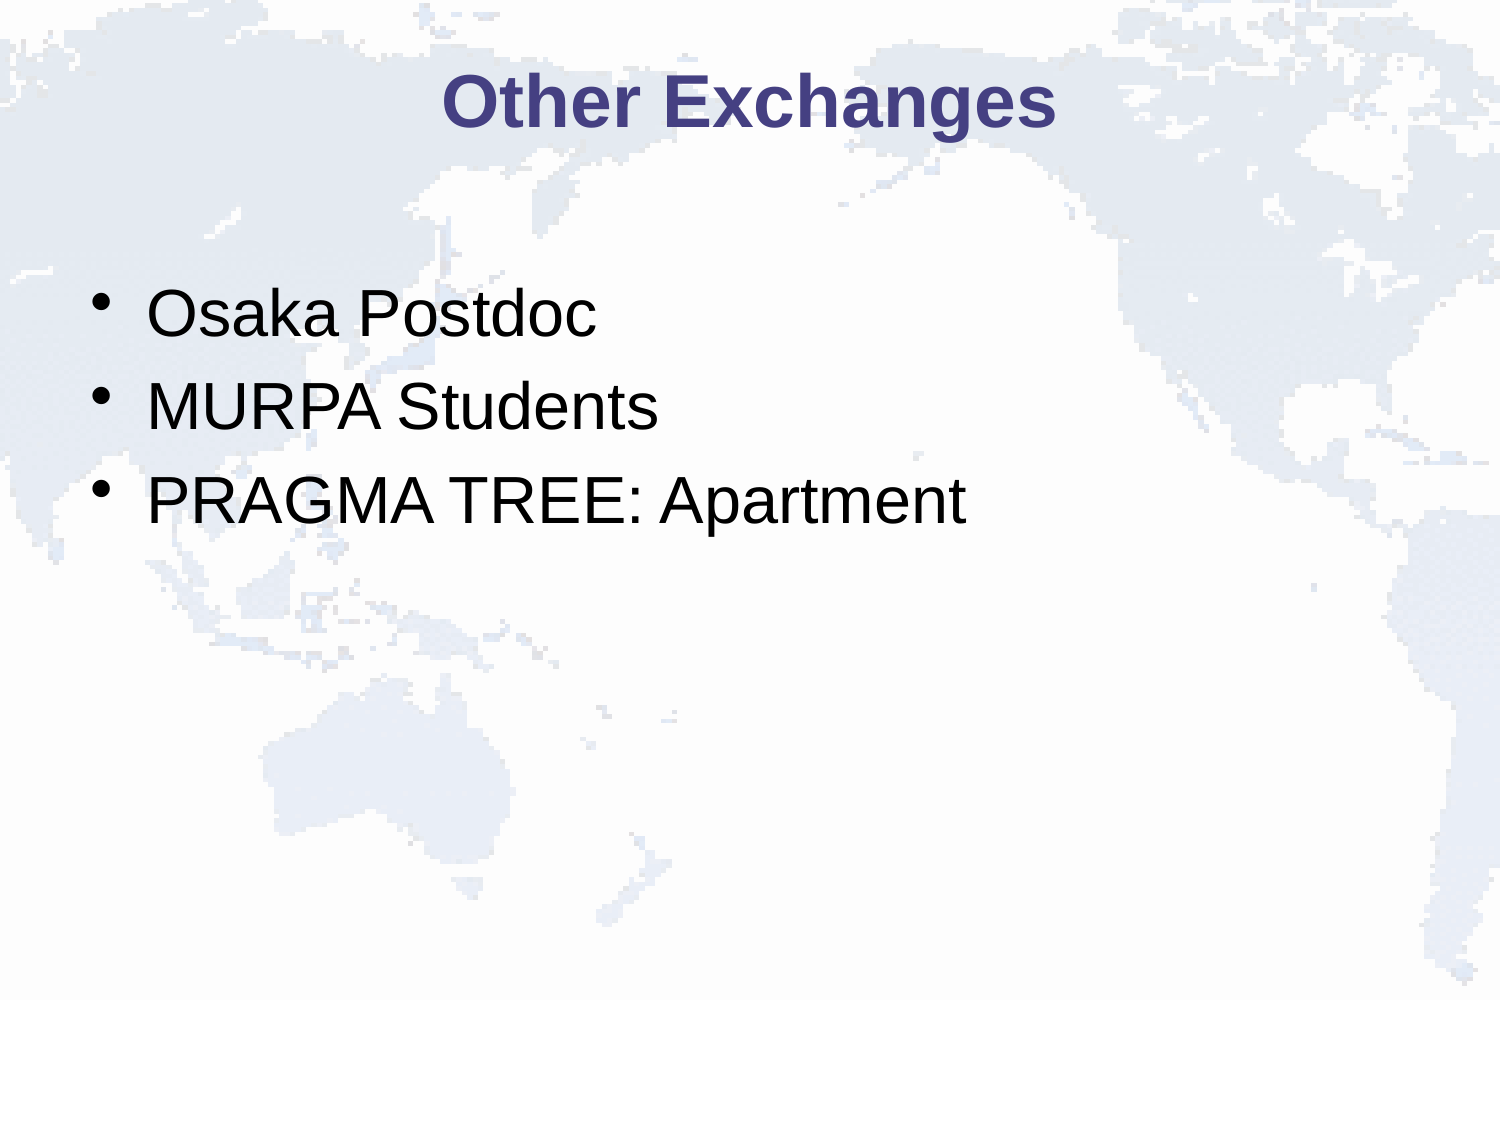

# Other Exchanges
Osaka Postdoc
MURPA Students
PRAGMA TREE: Apartment